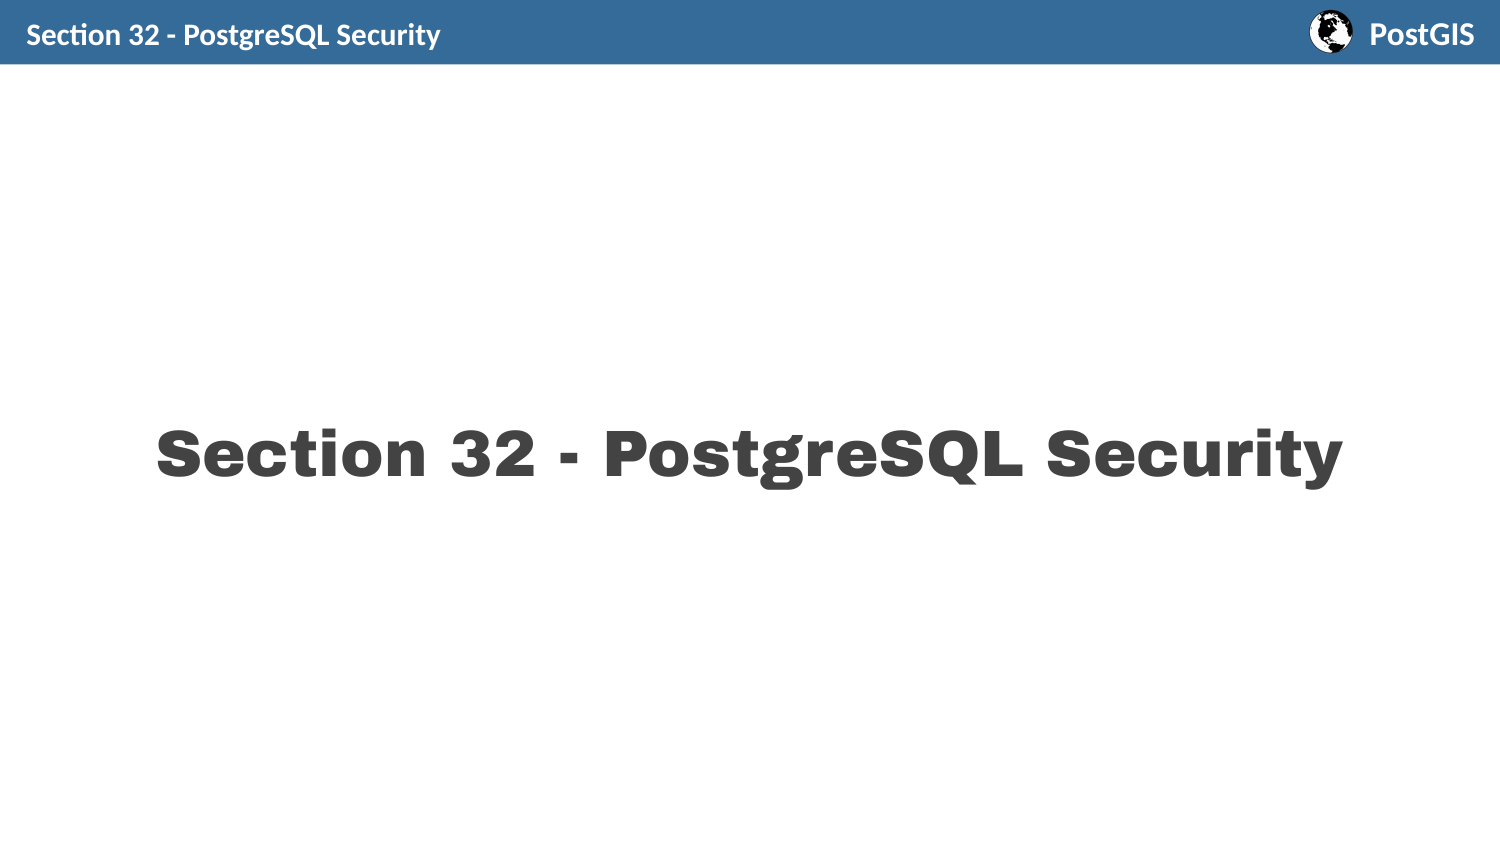

Section 32 - PostgreSQL Security
# Section 32 - PostgreSQL Security